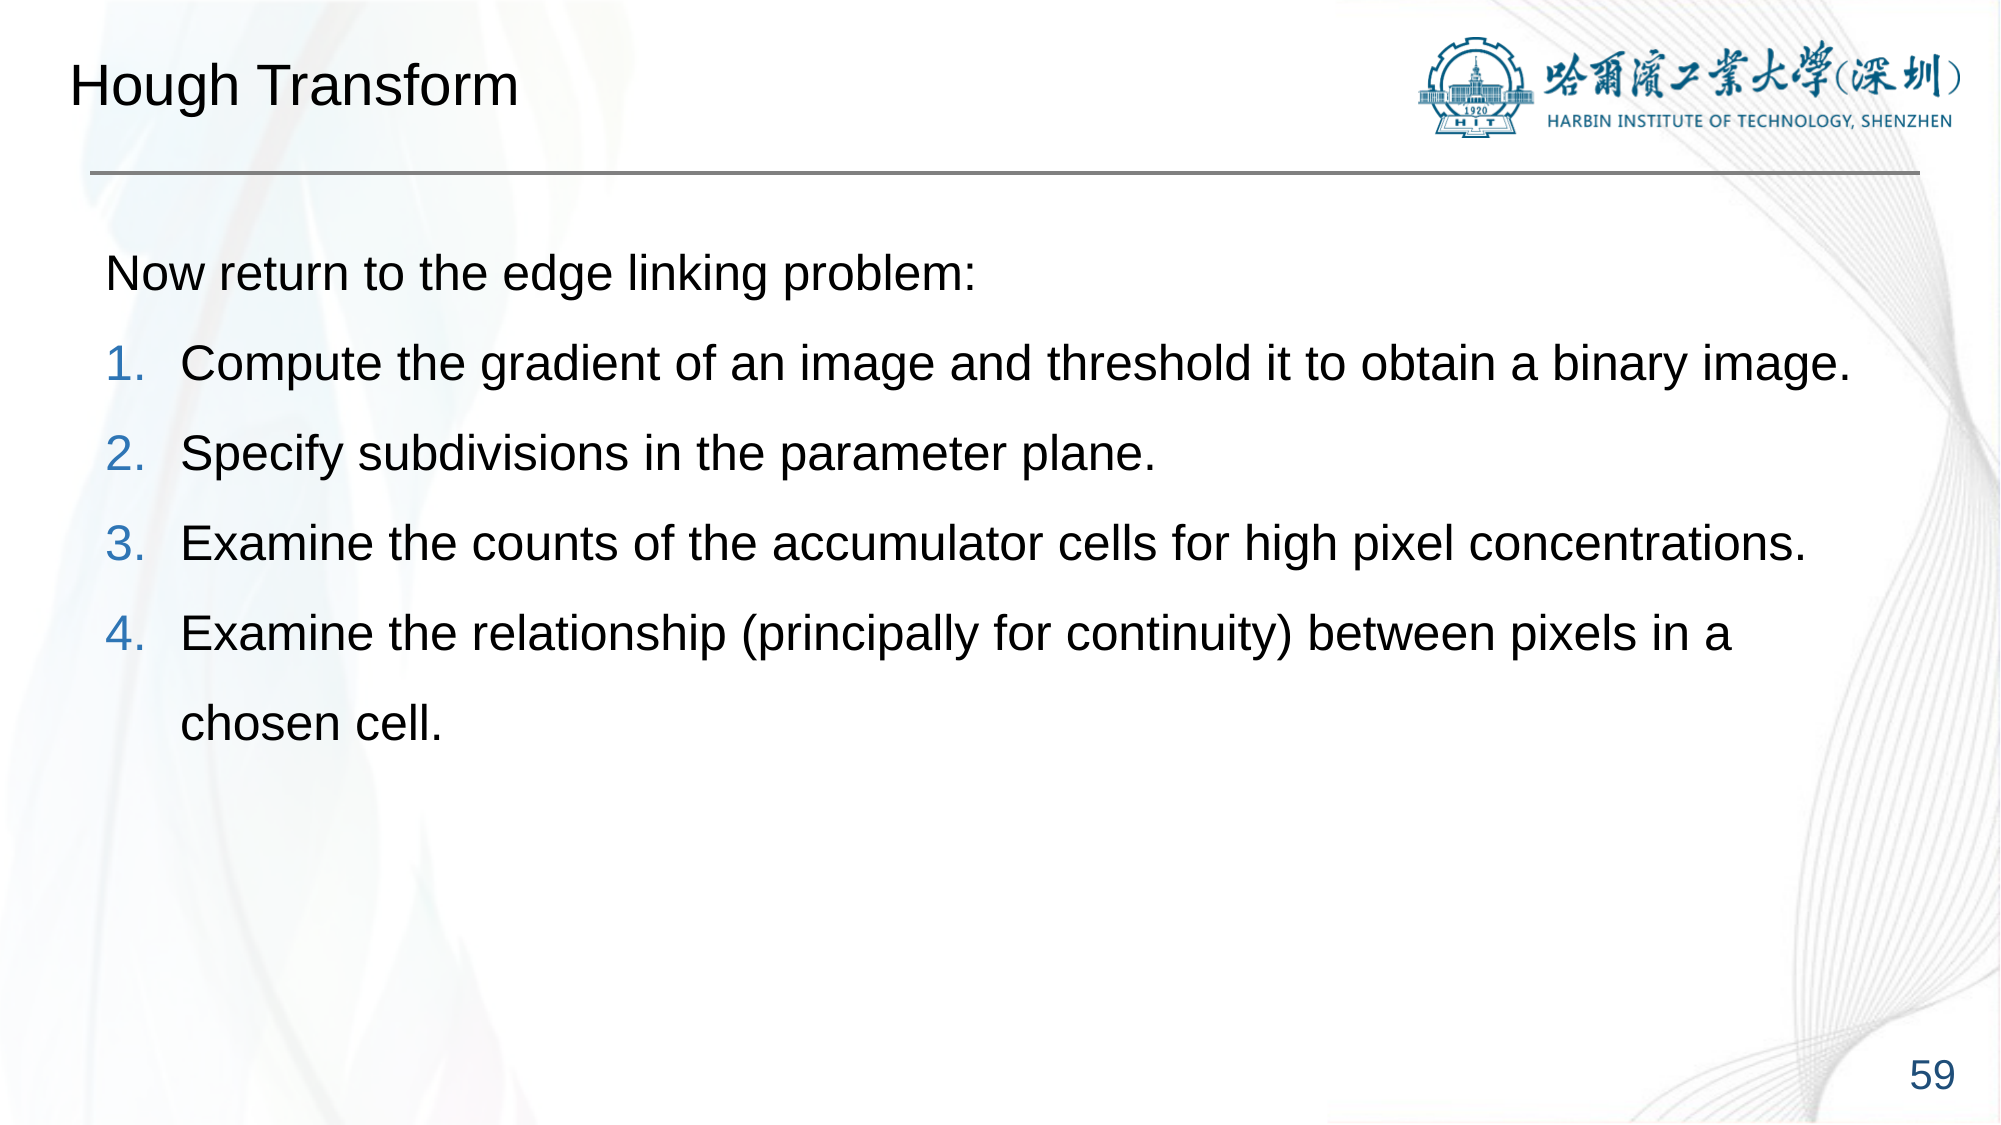

# Hough Transform
Now return to the edge linking problem:
Compute the gradient of an image and threshold it to obtain a binary image.
Specify subdivisions in the parameter plane.
Examine the counts of the accumulator cells for high pixel concentrations.
Examine the relationship (principally for continuity) between pixels in a chosen cell.

59